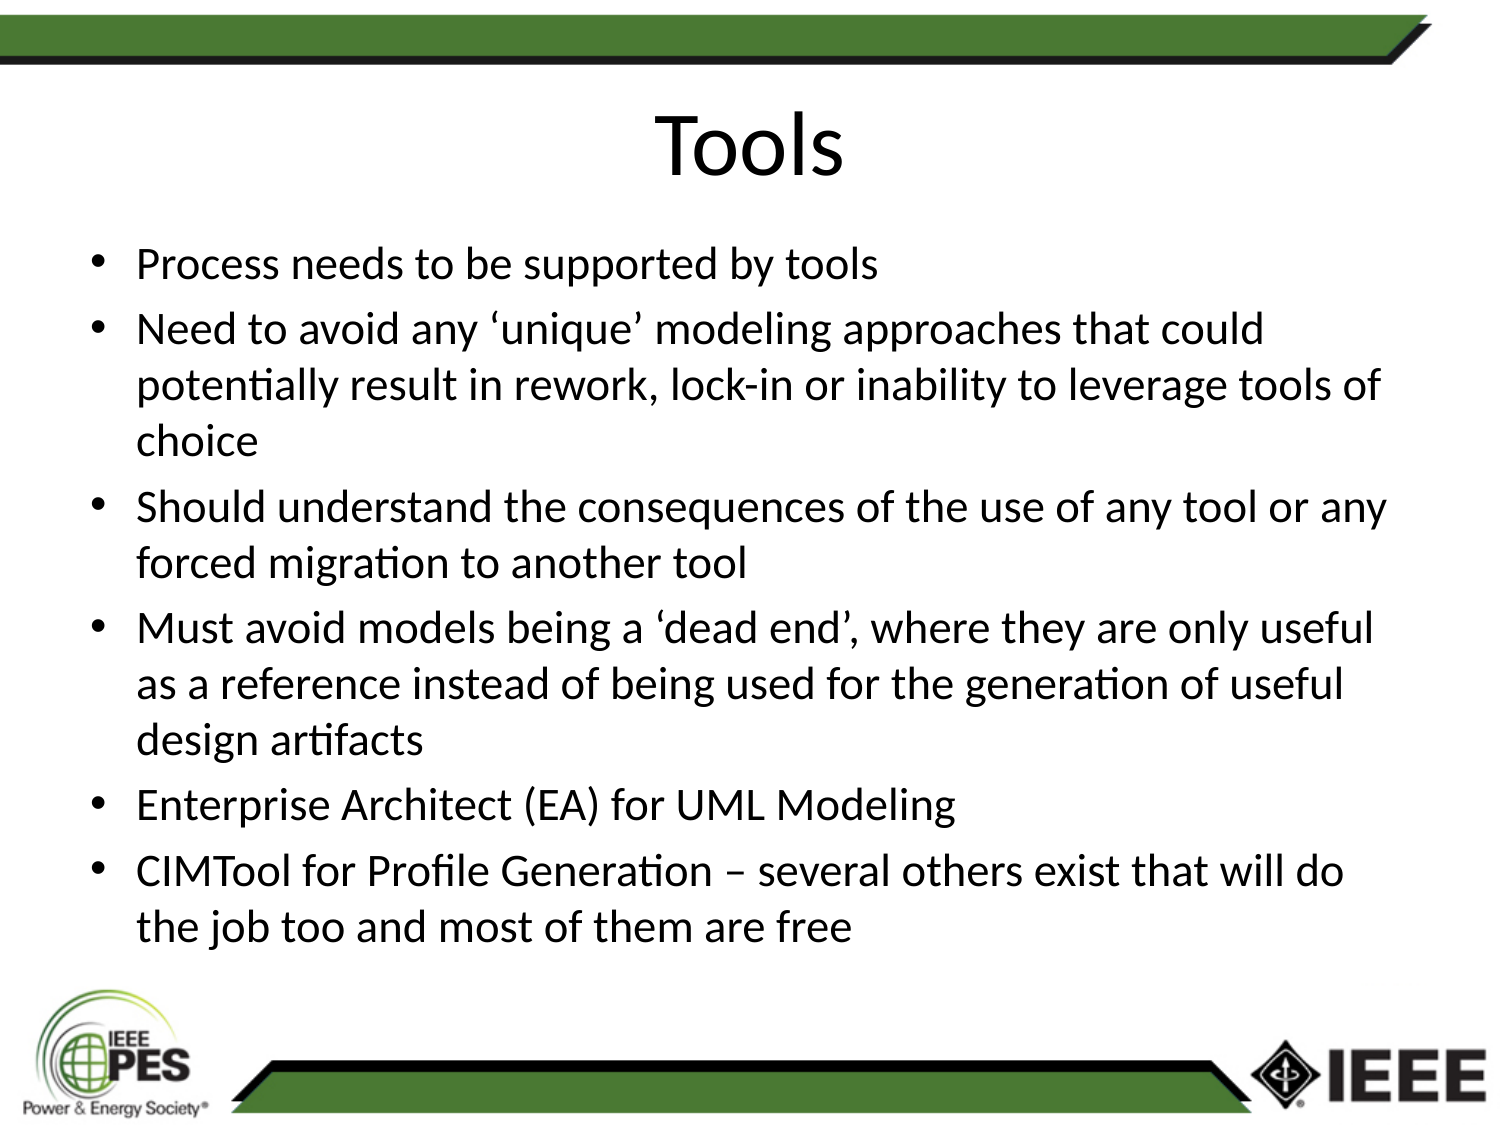

# Tools
Process needs to be supported by tools
Need to avoid any ‘unique’ modeling approaches that could potentially result in rework, lock-in or inability to leverage tools of choice
Should understand the consequences of the use of any tool or any forced migration to another tool
Must avoid models being a ‘dead end’, where they are only useful as a reference instead of being used for the generation of useful design artifacts
Enterprise Architect (EA) for UML Modeling
CIMTool for Profile Generation – several others exist that will do the job too and most of them are free